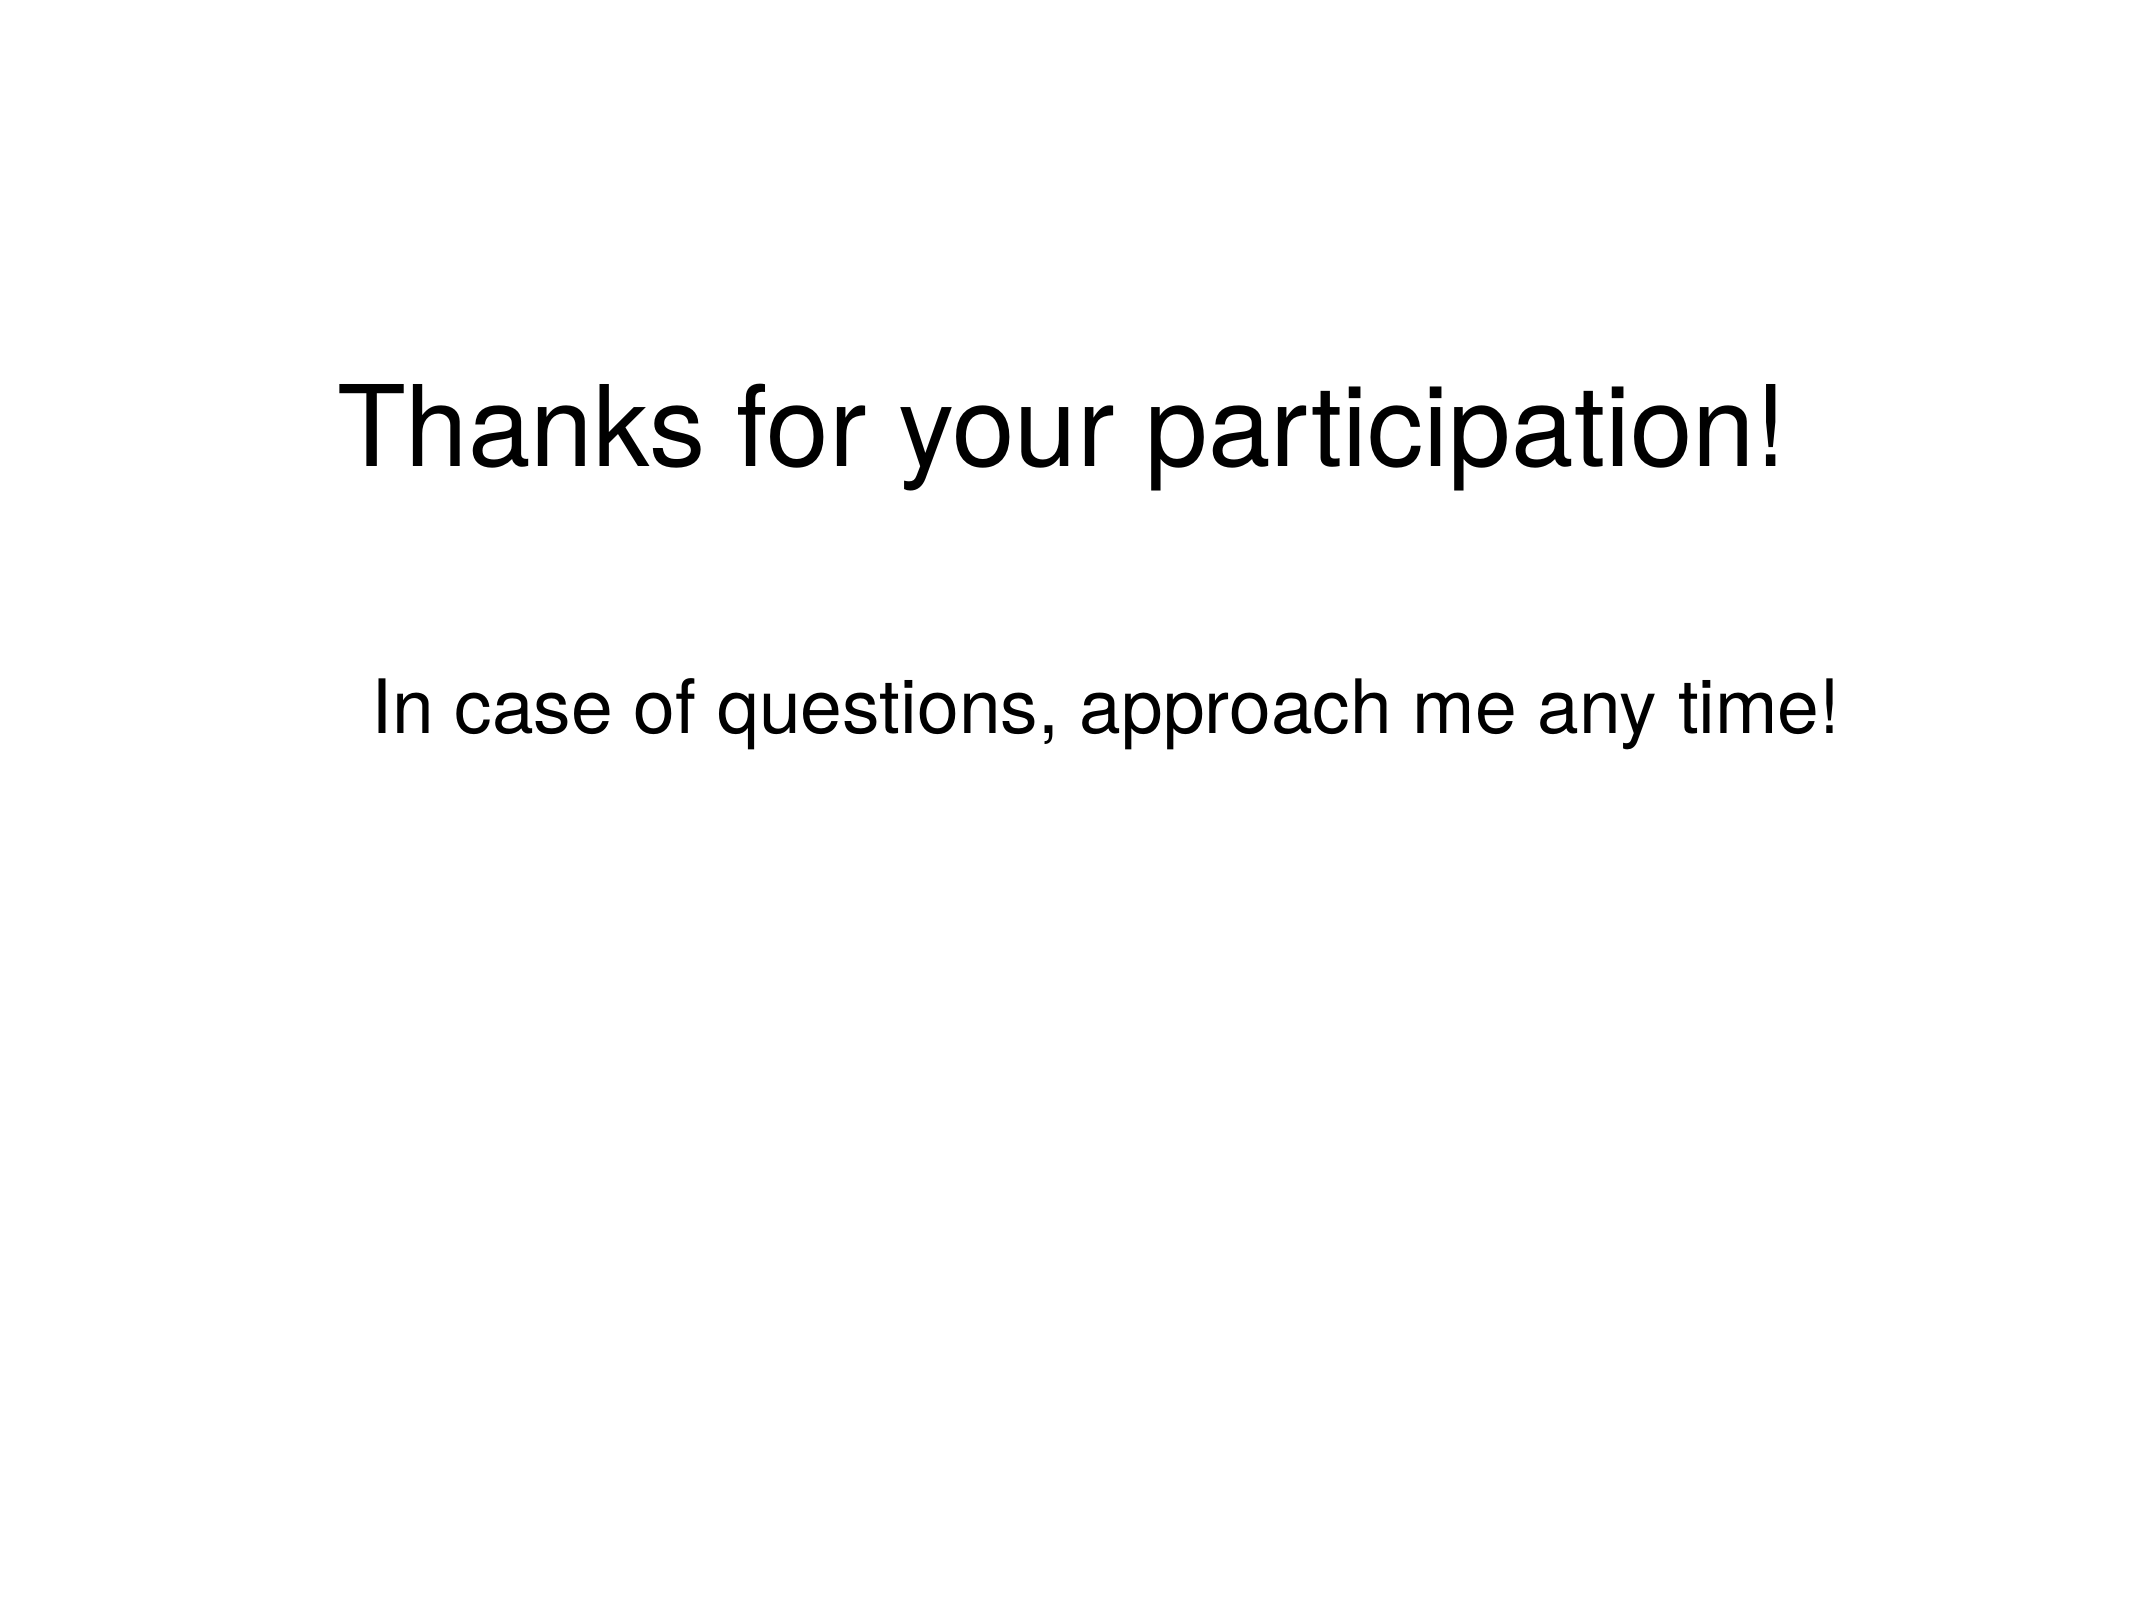

Thanks for your participation!
In case of questions, approach me any time!